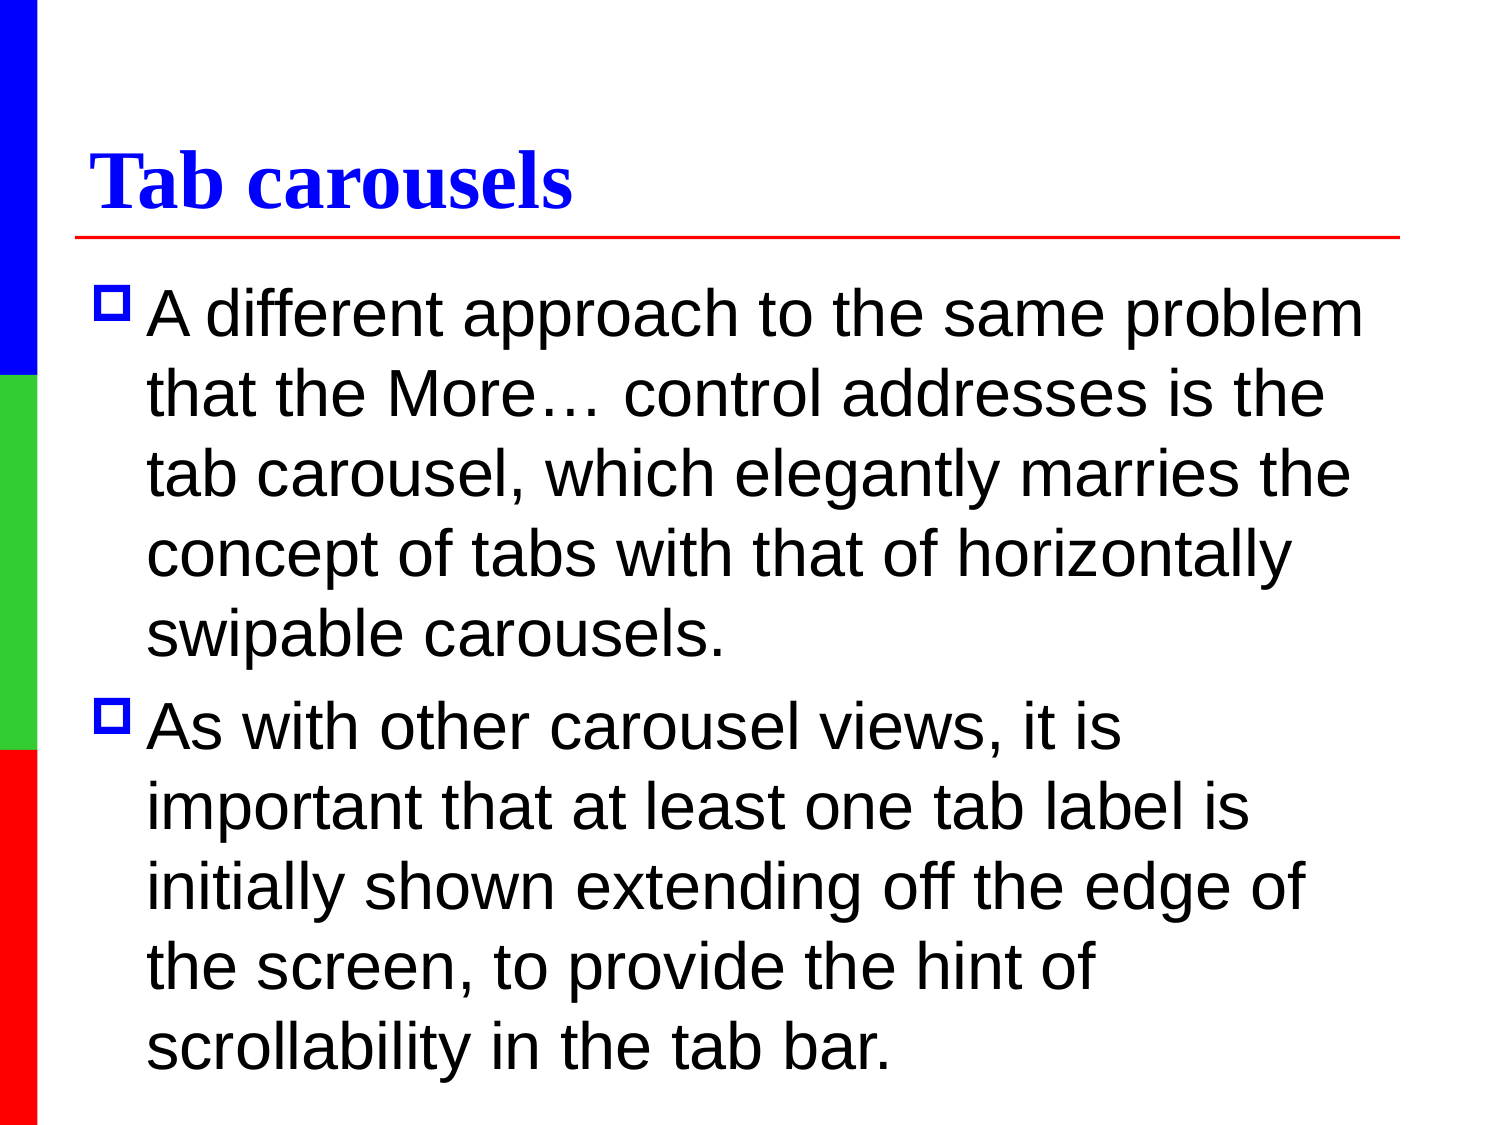

# Tab carousels
A different approach to the same problem that the More… control addresses is the tab carousel, which elegantly marries the concept of tabs with that of horizontally swipable carousels.
As with other carousel views, it is important that at least one tab label is initially shown extending off the edge of the screen, to provide the hint of scrollability in the tab bar.